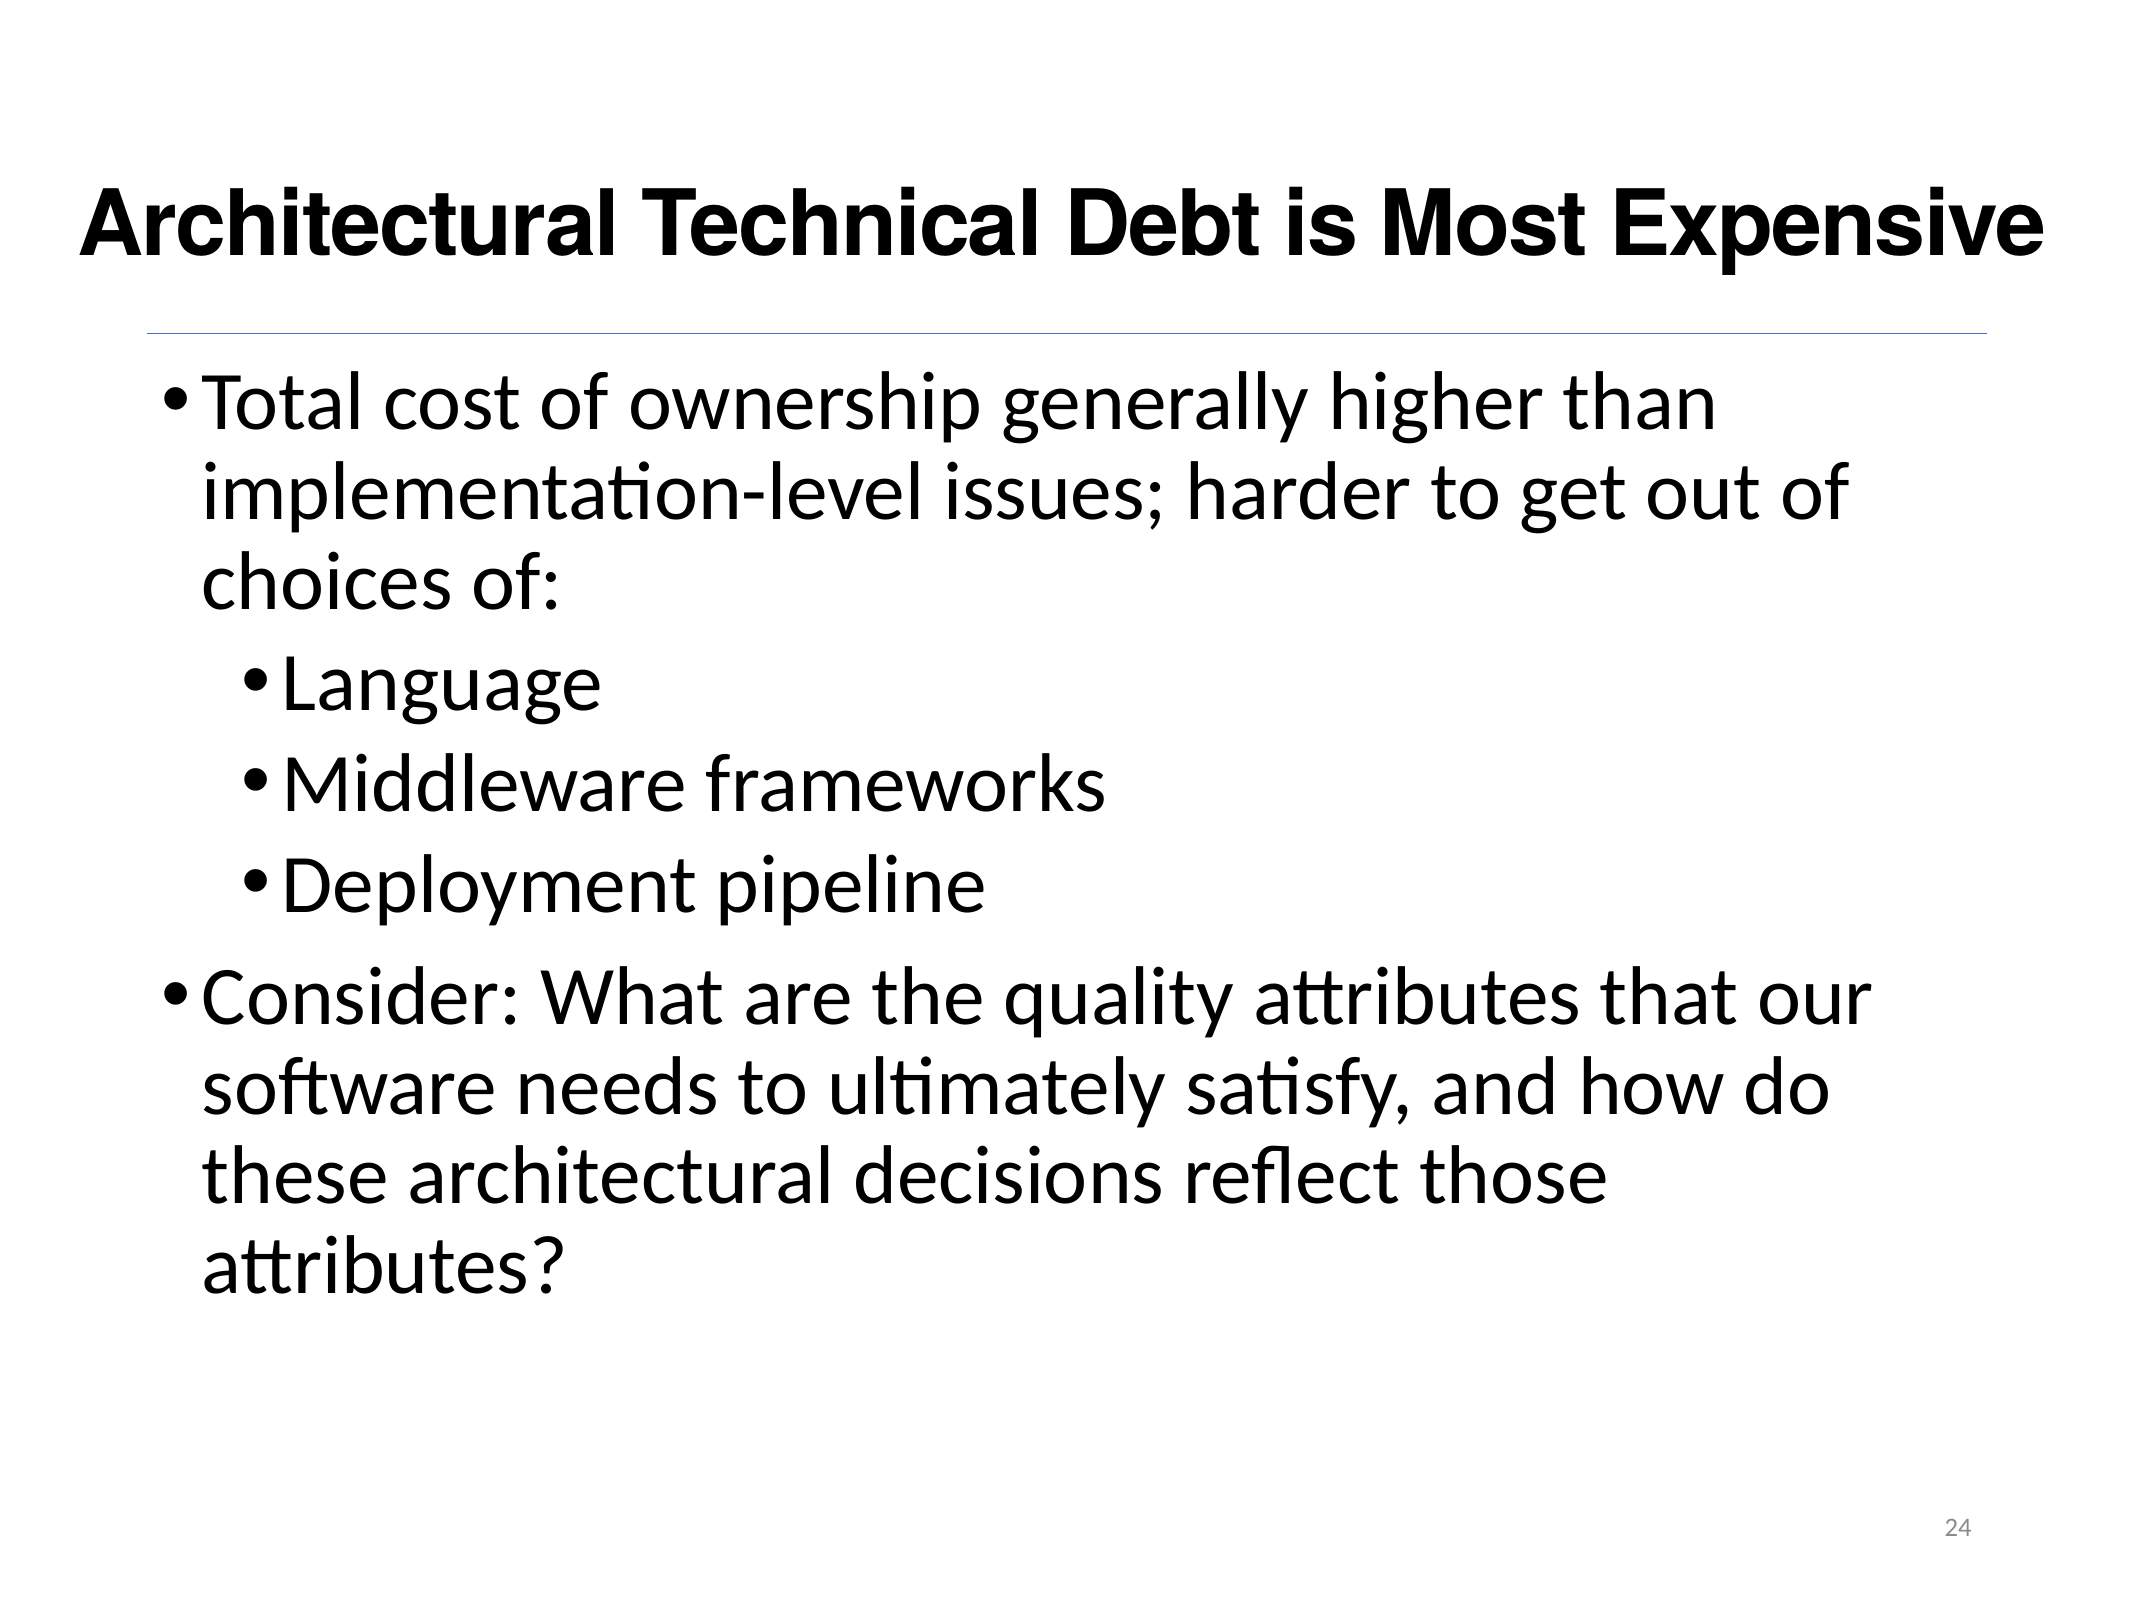

Architectural Technical Debt is Most Expensive
Total cost of ownership generally higher than implementation-level issues; harder to get out of choices of:
Language
Middleware frameworks
Deployment pipeline
Consider: What are the quality attributes that our software needs to ultimately satisfy, and how do these architectural decisions reflect those attributes?
24